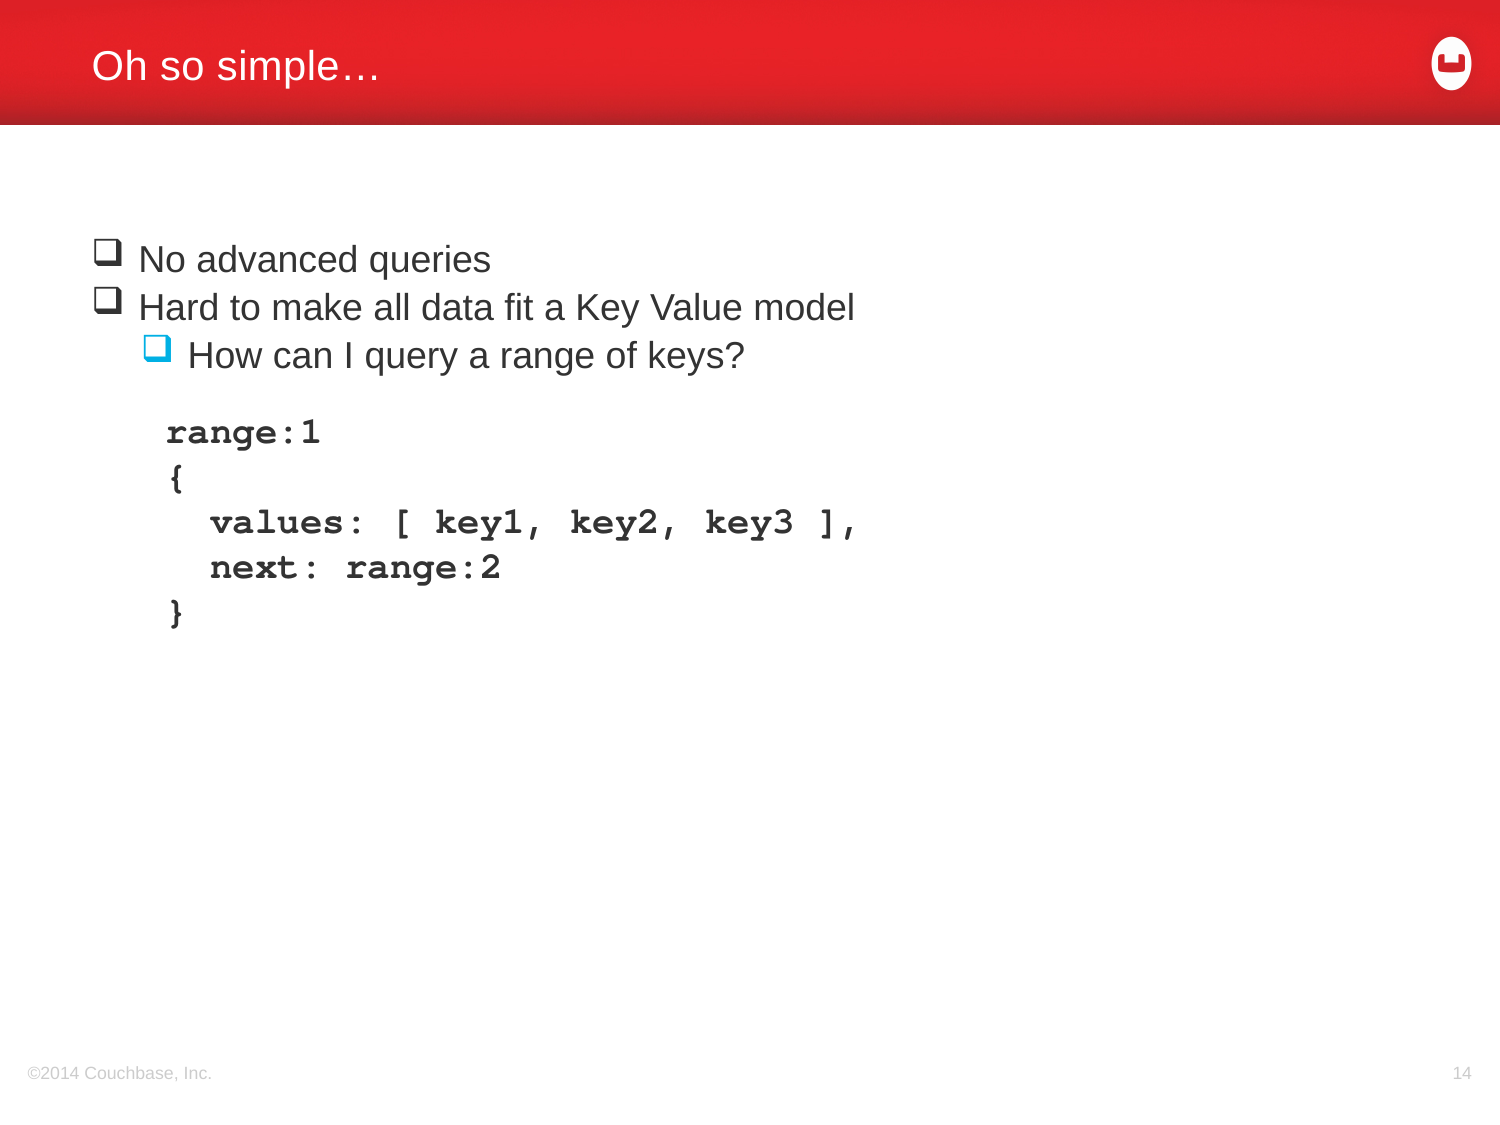

# Oh so simple…
No advanced queries
Hard to make all data fit a Key Value model
How can I query a range of keys?

range:1
{
  values: [ key1, key2, key3 ],
  next: range:2
}

©2014 Couchbase, Inc.
14